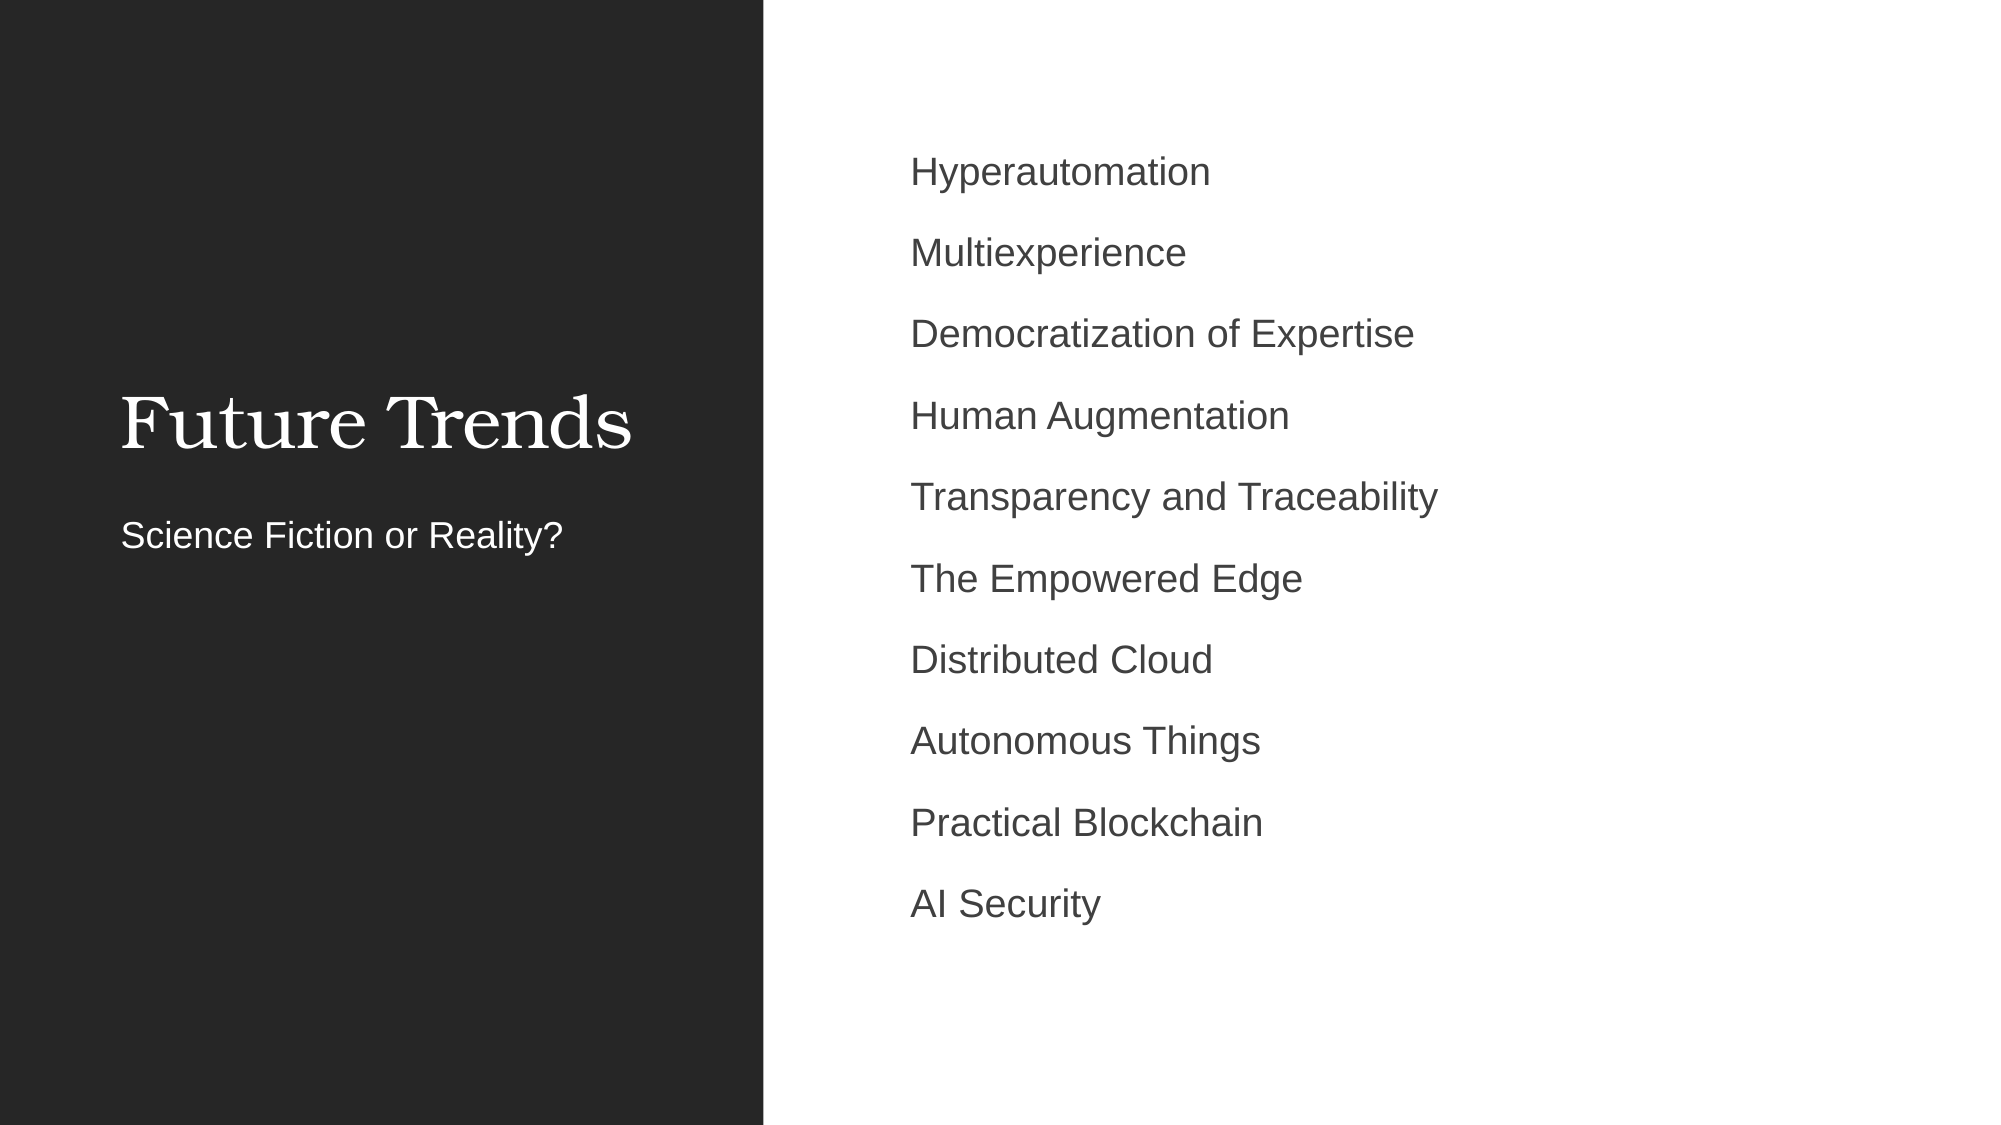

# Future Trends
Hyperautomation
Multiexperience
Democratization of Expertise
Human Augmentation
Transparency and Traceability
The Empowered Edge
Distributed Cloud
Autonomous Things
Practical Blockchain
AI Security
Science Fiction or Reality?